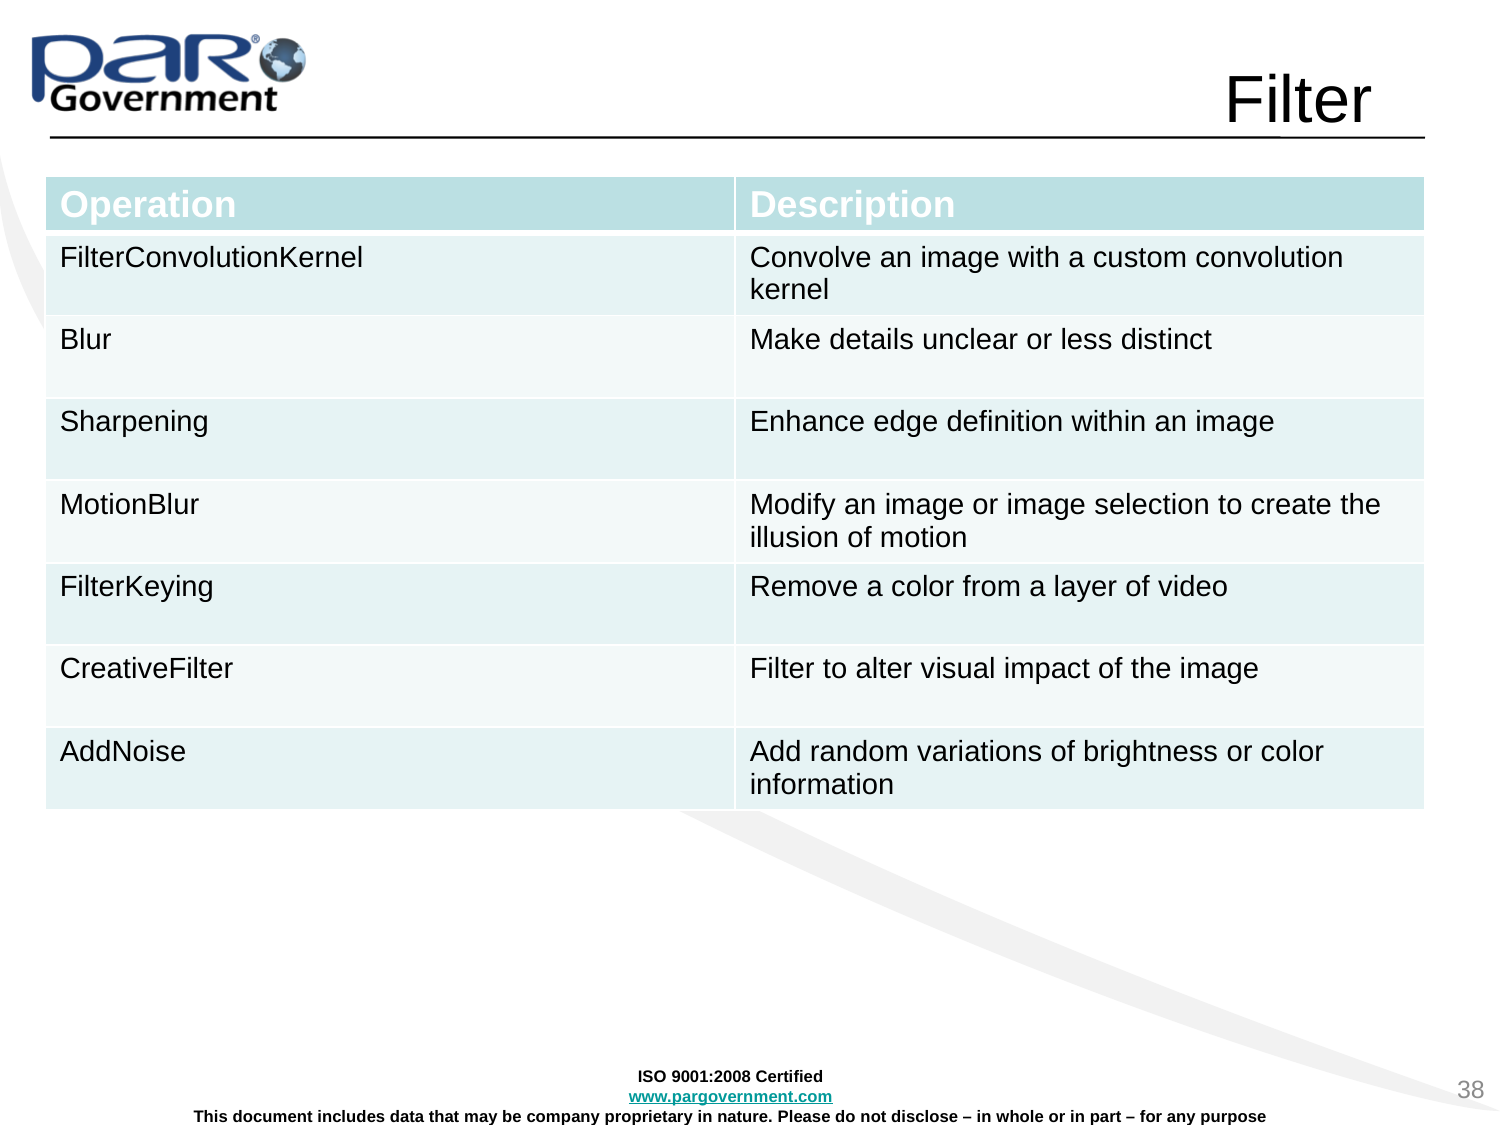

# Filter
| Operation | Description |
| --- | --- |
| FilterConvolutionKernel | Convolve an image with a custom convolution kernel |
| Blur | Make details unclear or less distinct |
| Sharpening | Enhance edge definition within an image |
| MotionBlur | Modify an image or image selection to create the illusion of motion |
| FilterKeying | Remove a color from a layer of video |
| CreativeFilter | Filter to alter visual impact of the image |
| AddNoise | Add random variations of brightness or color information |
38